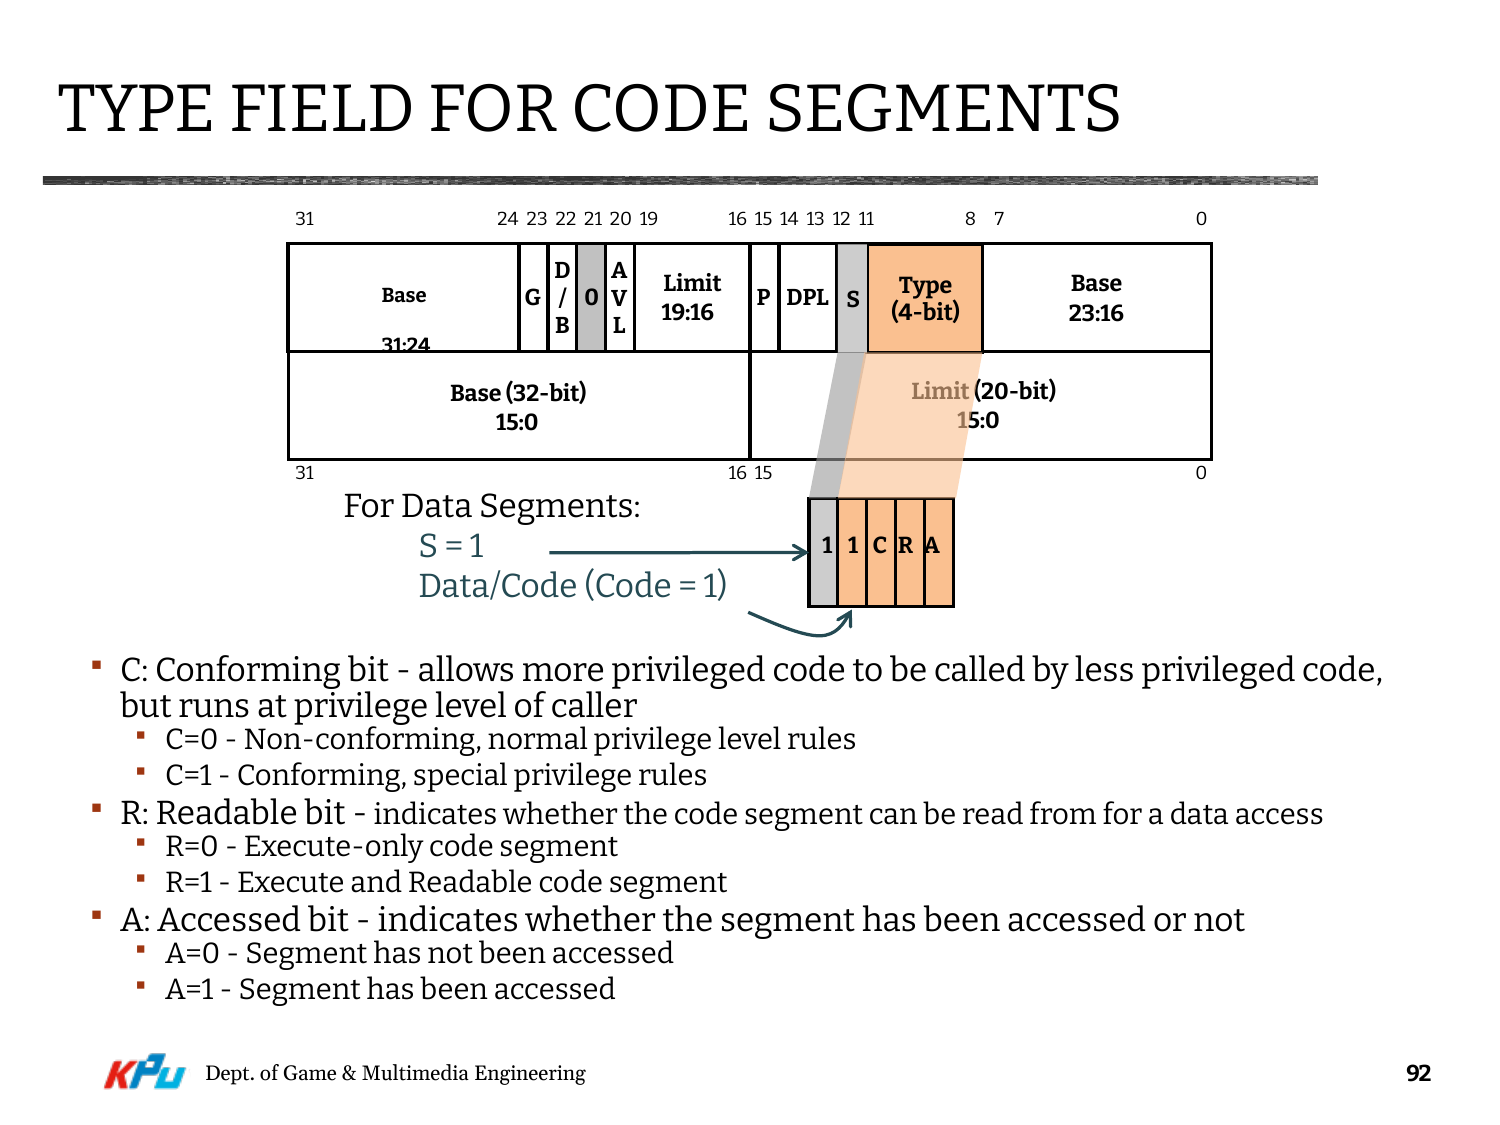

# Type Field for code Segments
31	242322212019	161514131211	87	0

D
/
B
A
V
L
Limit
19:16
Type
(4-bit)
Base
23:16

DPL
G
P
S
Base
31:24
0

Limit (20-bit)
15:0
Base (32-bit)
15:0
31	1615	0

For Data Segments:
S = 1
Data/Code (Code = 1)

11CRA

Type
(4-bit)
S
C: Conforming bit - allows more privileged code to be called by less privileged code, but runs at privilege level of caller
C=0 - Non-conforming, normal privilege level rules
C=1 - Conforming, special privilege rules
R: Readable bit - indicates whether the code segment can be read from for a data access
R=0 - Execute-only code segment
R=1 - Execute and Readable code segment
A: Accessed bit - indicates whether the segment has been accessed or not
A=0 - Segment has not been accessed
A=1 - Segment has been accessed

Dept. of Game & Multimedia Engineering
92